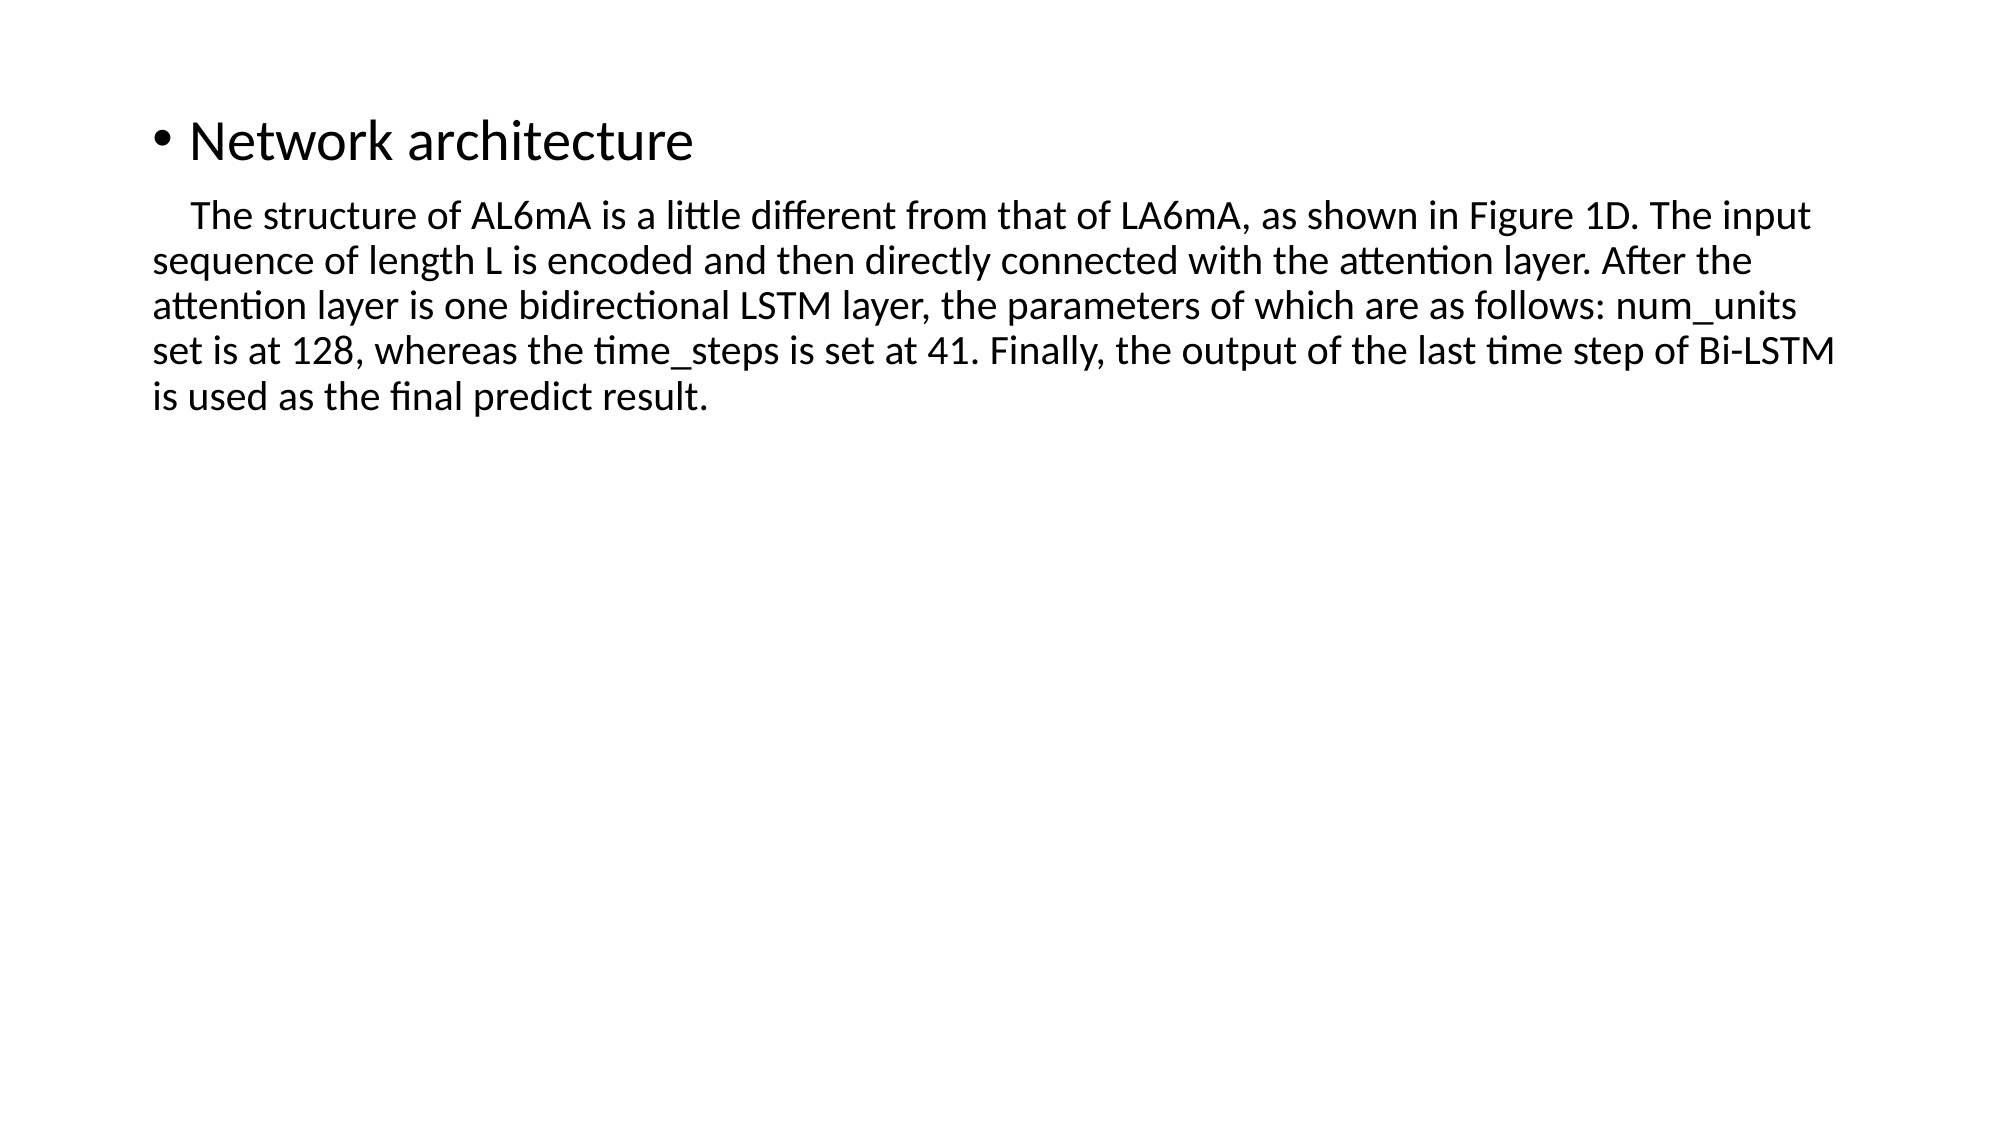

Network architecture
    The structure of AL6mA is a little different from that of LA6mA, as shown in Figure 1D. The input sequence of length L is encoded and then directly connected with the attention layer. After the attention layer is one bidirectional LSTM layer, the parameters of which are as follows: num_units set is at 128, whereas the time_steps is set at 41. Finally, the output of the last time step of Bi-LSTM is used as the final predict result.